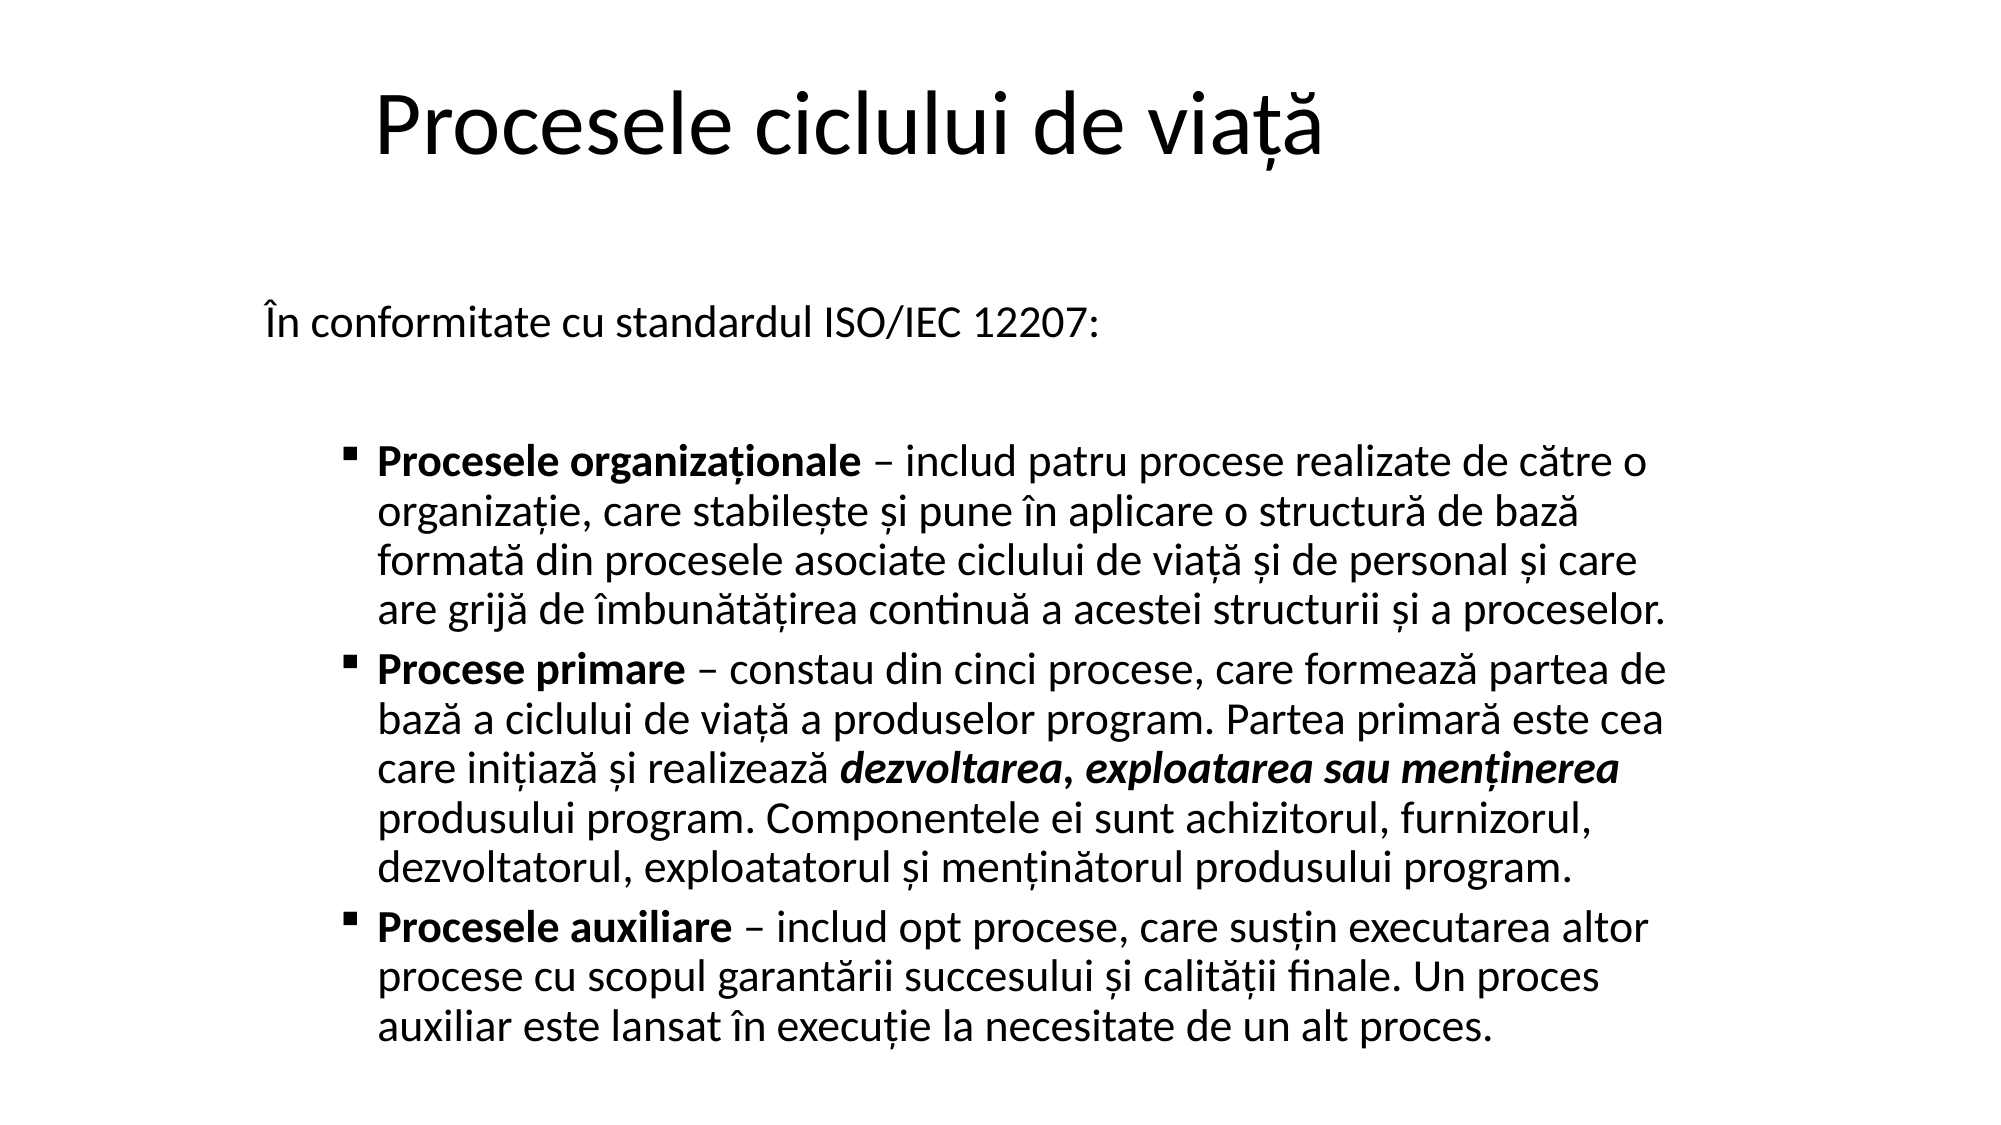

# Procesele ciclului de viață
În conformitate cu standardul ISO/IEC 12207:

Procesele organizaționale – includ patru procese realizate de către o organizaţie, care stabilește şi pune în aplicare o structură de bază formată din procesele asociate ciclului de viaţă şi de personal şi care are grijă de îmbunătăţirea continuă a acestei structurii şi a proceselor.
Procese primare – constau din cinci procese, care formează partea de bază a ciclului de viață a produselor program. Partea primară este cea care inițiază și realizează dezvoltarea, exploatarea sau menținerea produsului program. Componentele ei sunt achizitorul, furnizorul, dezvoltatorul, exploatatorul și menținătorul produsului program.
Procesele auxiliare – includ opt procese, care susțin executarea altor procese cu scopul garantării succesului și calității finale. Un proces auxiliar este lansat în execuție la necesitate de un alt proces.